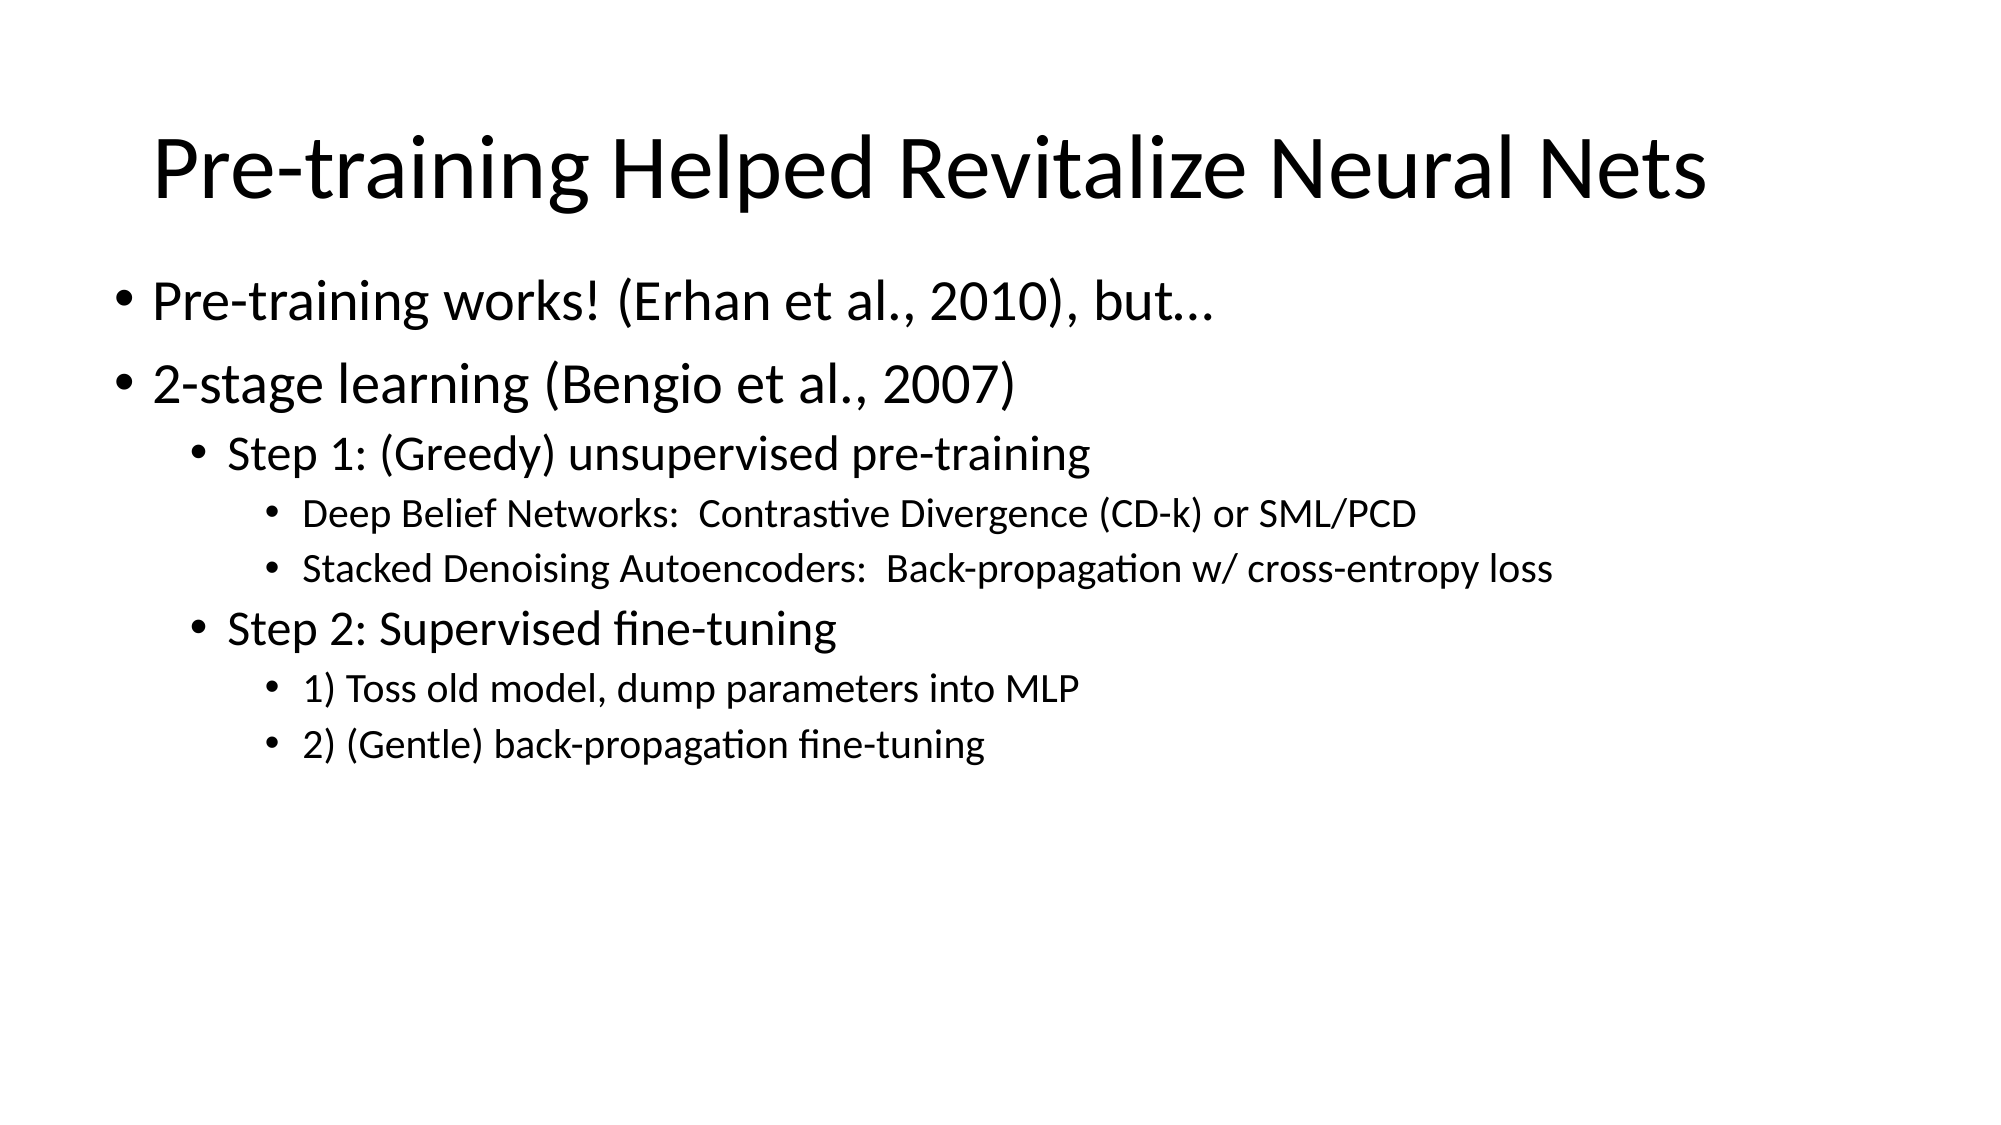

# Pre-training Helped Revitalize Neural Nets
Pre-training works! (Erhan et al., 2010), but…
2-stage learning (Bengio et al., 2007)
Step 1: (Greedy) unsupervised pre-training
Deep Belief Networks:  Contrastive Divergence (CD-k) or SML/PCD
Stacked Denoising Autoencoders:  Back-propagation w/ cross-entropy loss
Step 2: Supervised fine-tuning
1) Toss old model, dump parameters into MLP
2) (Gentle) back-propagation fine-tuning